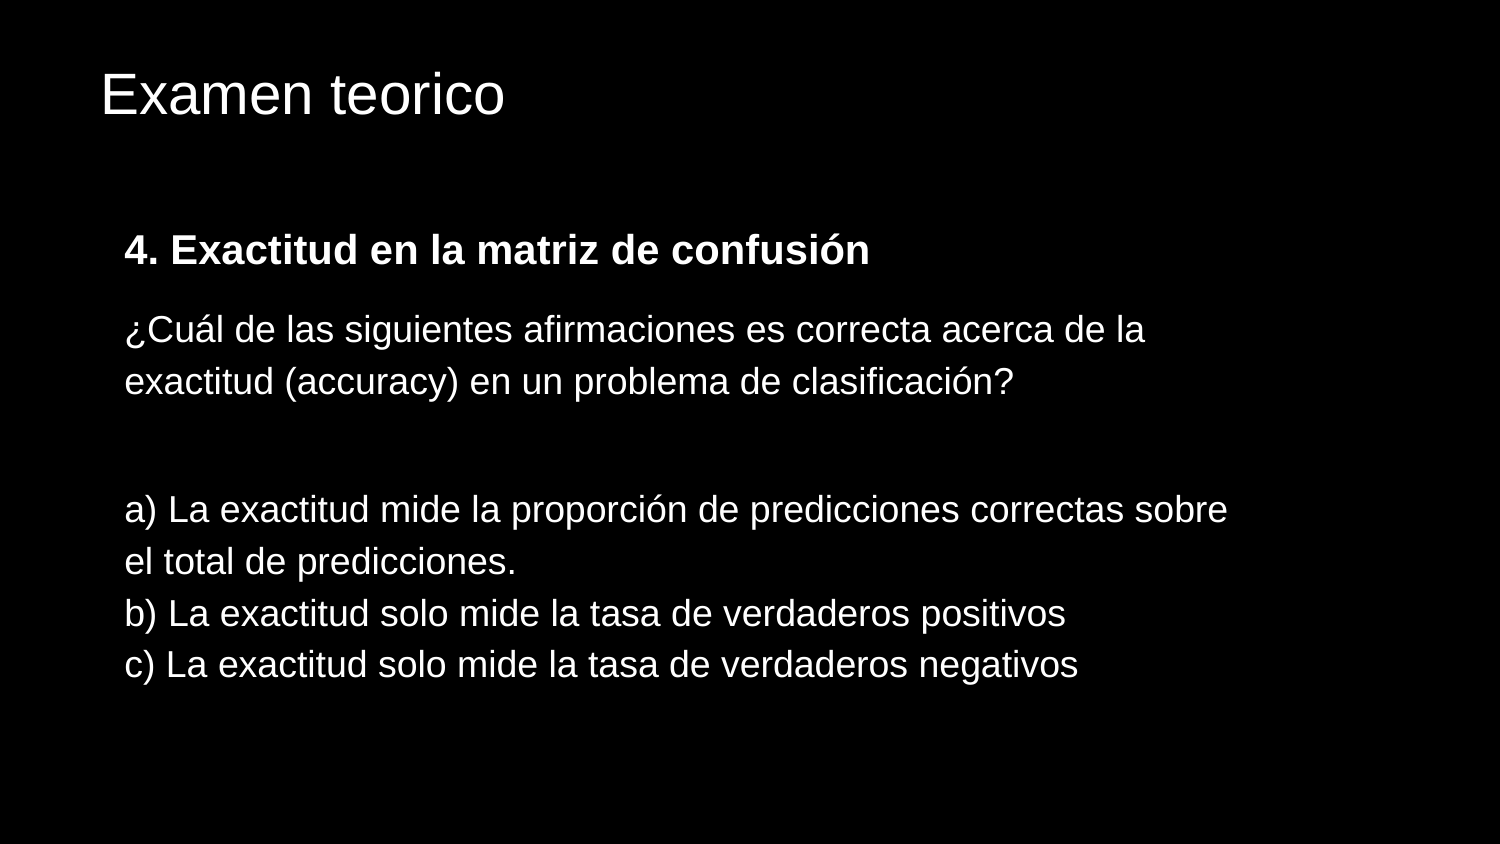

# Examen teorico
4. Exactitud en la matriz de confusión
¿Cuál de las siguientes afirmaciones es correcta acerca de la exactitud (accuracy) en un problema de clasificación?
a) La exactitud mide la proporción de predicciones correctas sobre el total de predicciones.
b) La exactitud solo mide la tasa de verdaderos positivos
c) La exactitud solo mide la tasa de verdaderos negativos